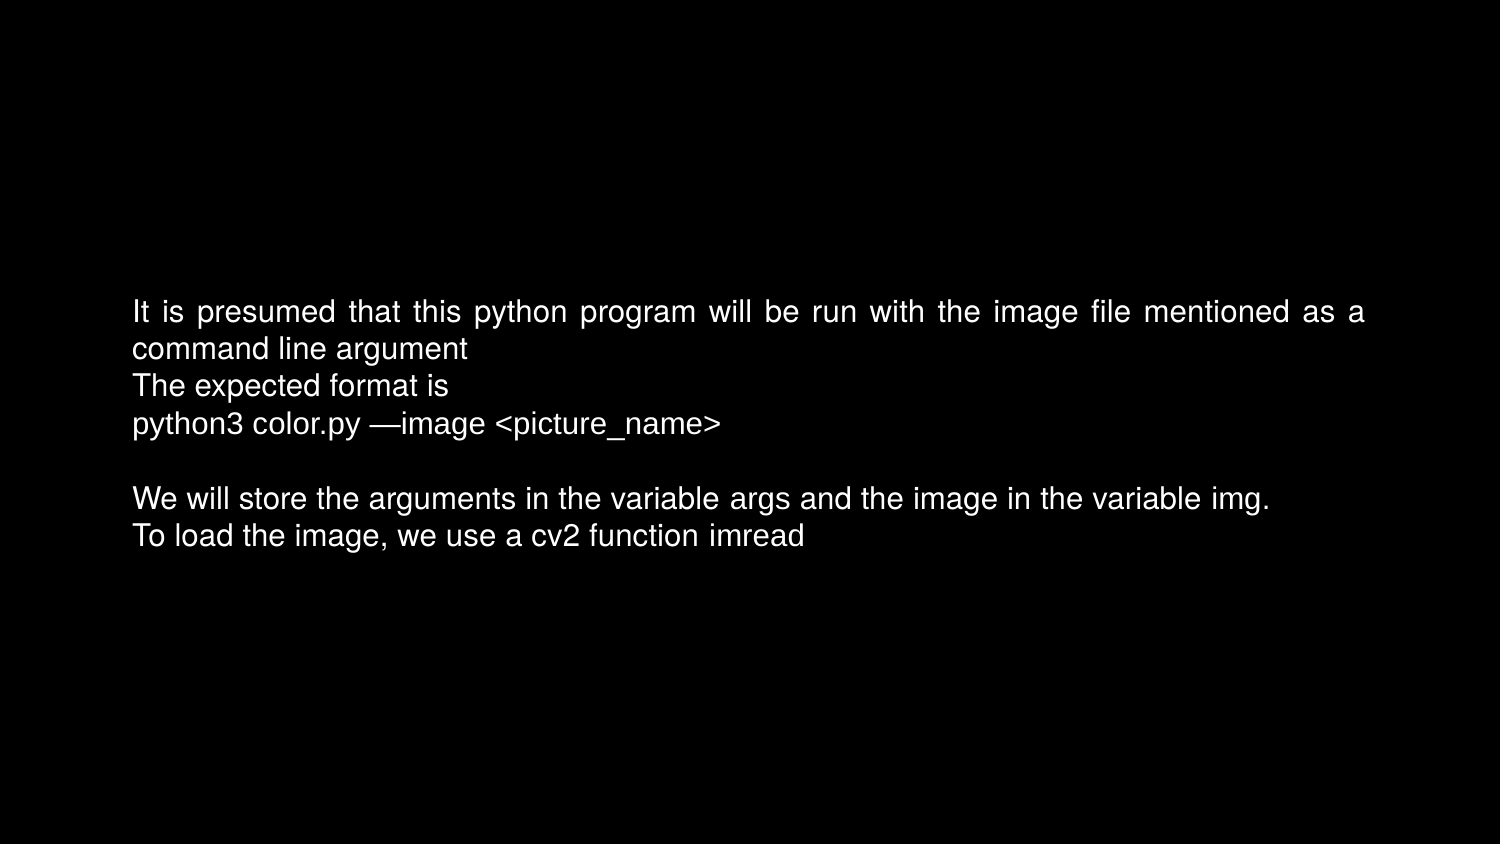

It is presumed that this python program will be run with the image file mentioned as a command line argument
The expected format is
python3 color.py —image <picture_name>

We will store the arguments in the variable args and the image in the variable img.
To load the image, we use a cv2 function imread